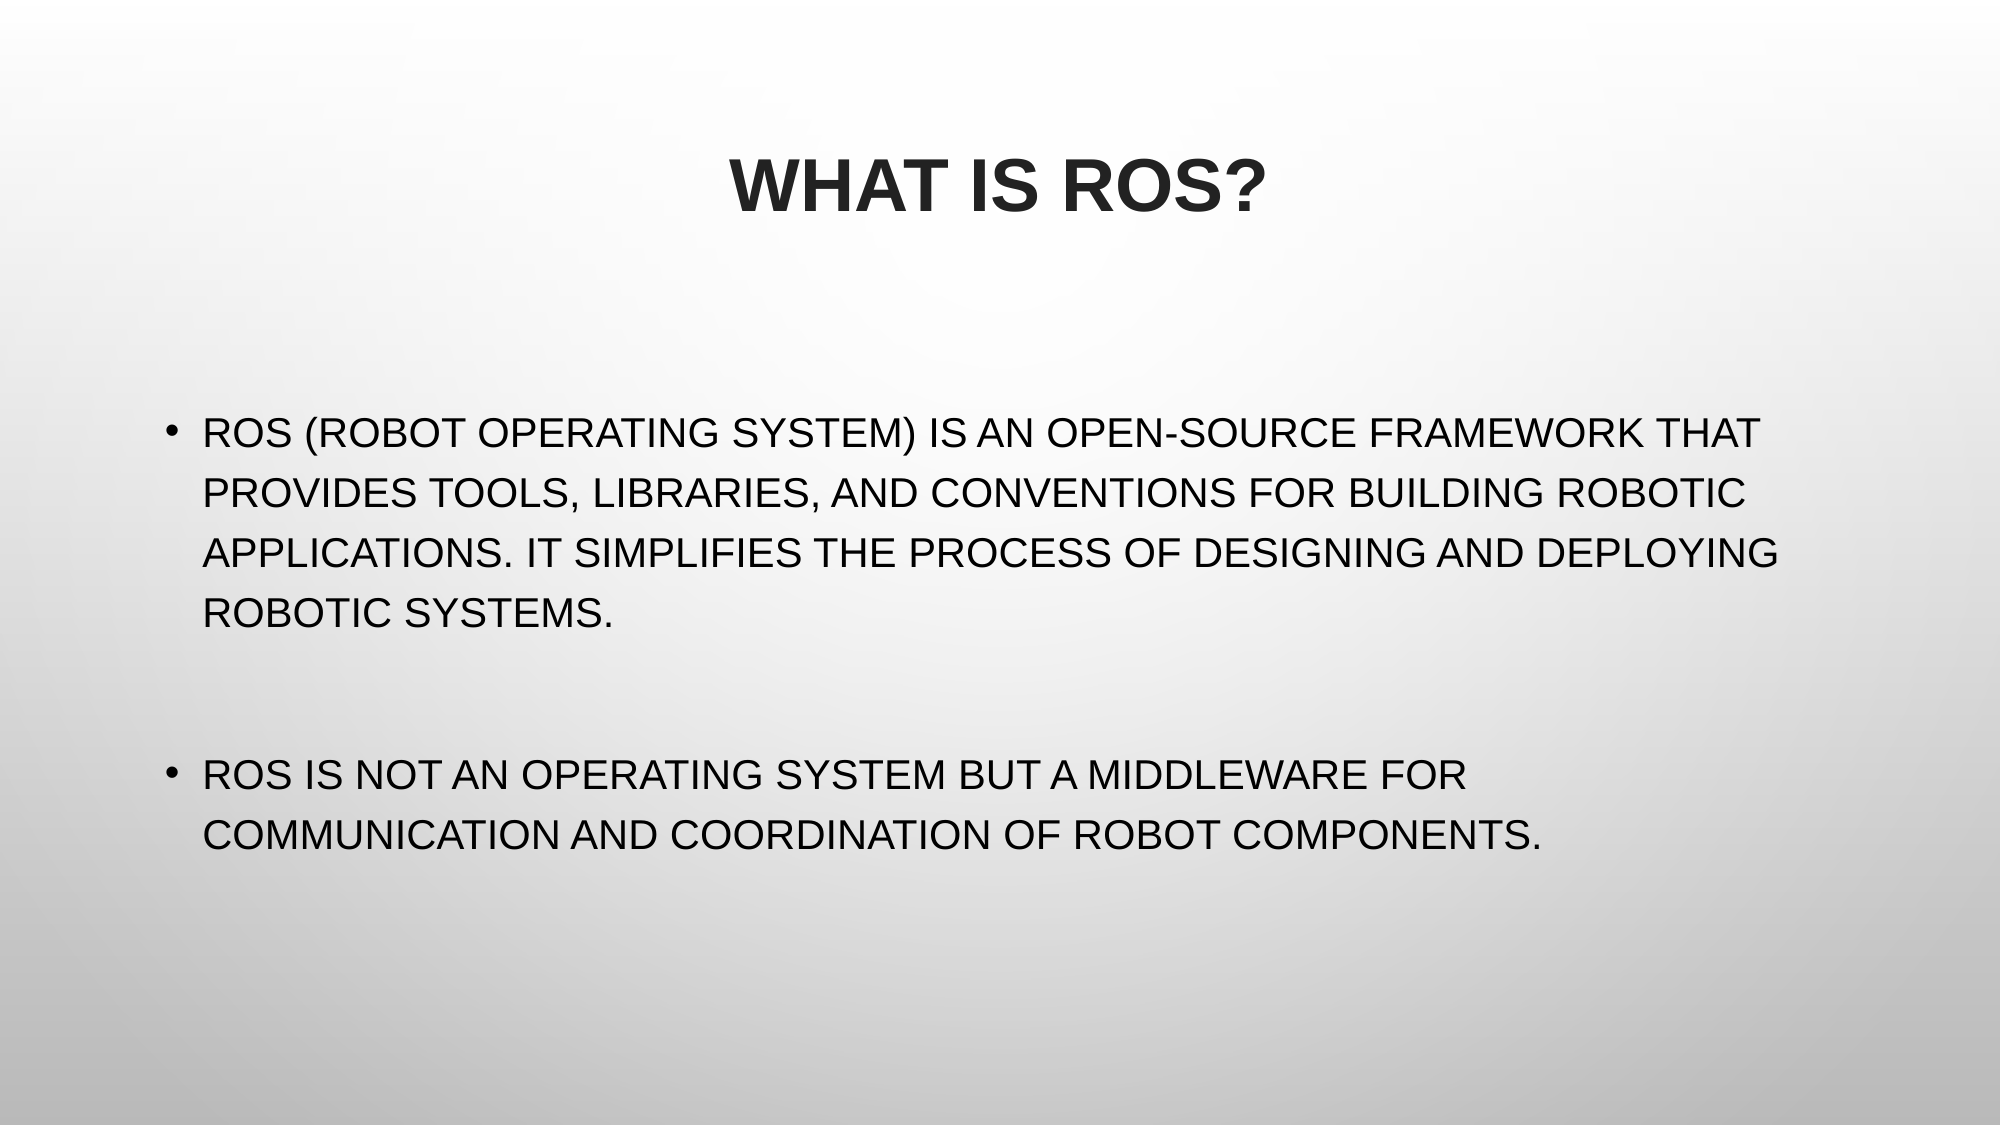

# What is ROS?
ROS (Robot Operating System) is an open-source framework that provides tools, libraries, and conventions for building robotic applications. It simplifies the process of designing and deploying robotic systems.

ROS is not an operating system but a middleware for communication and coordination of robot components.